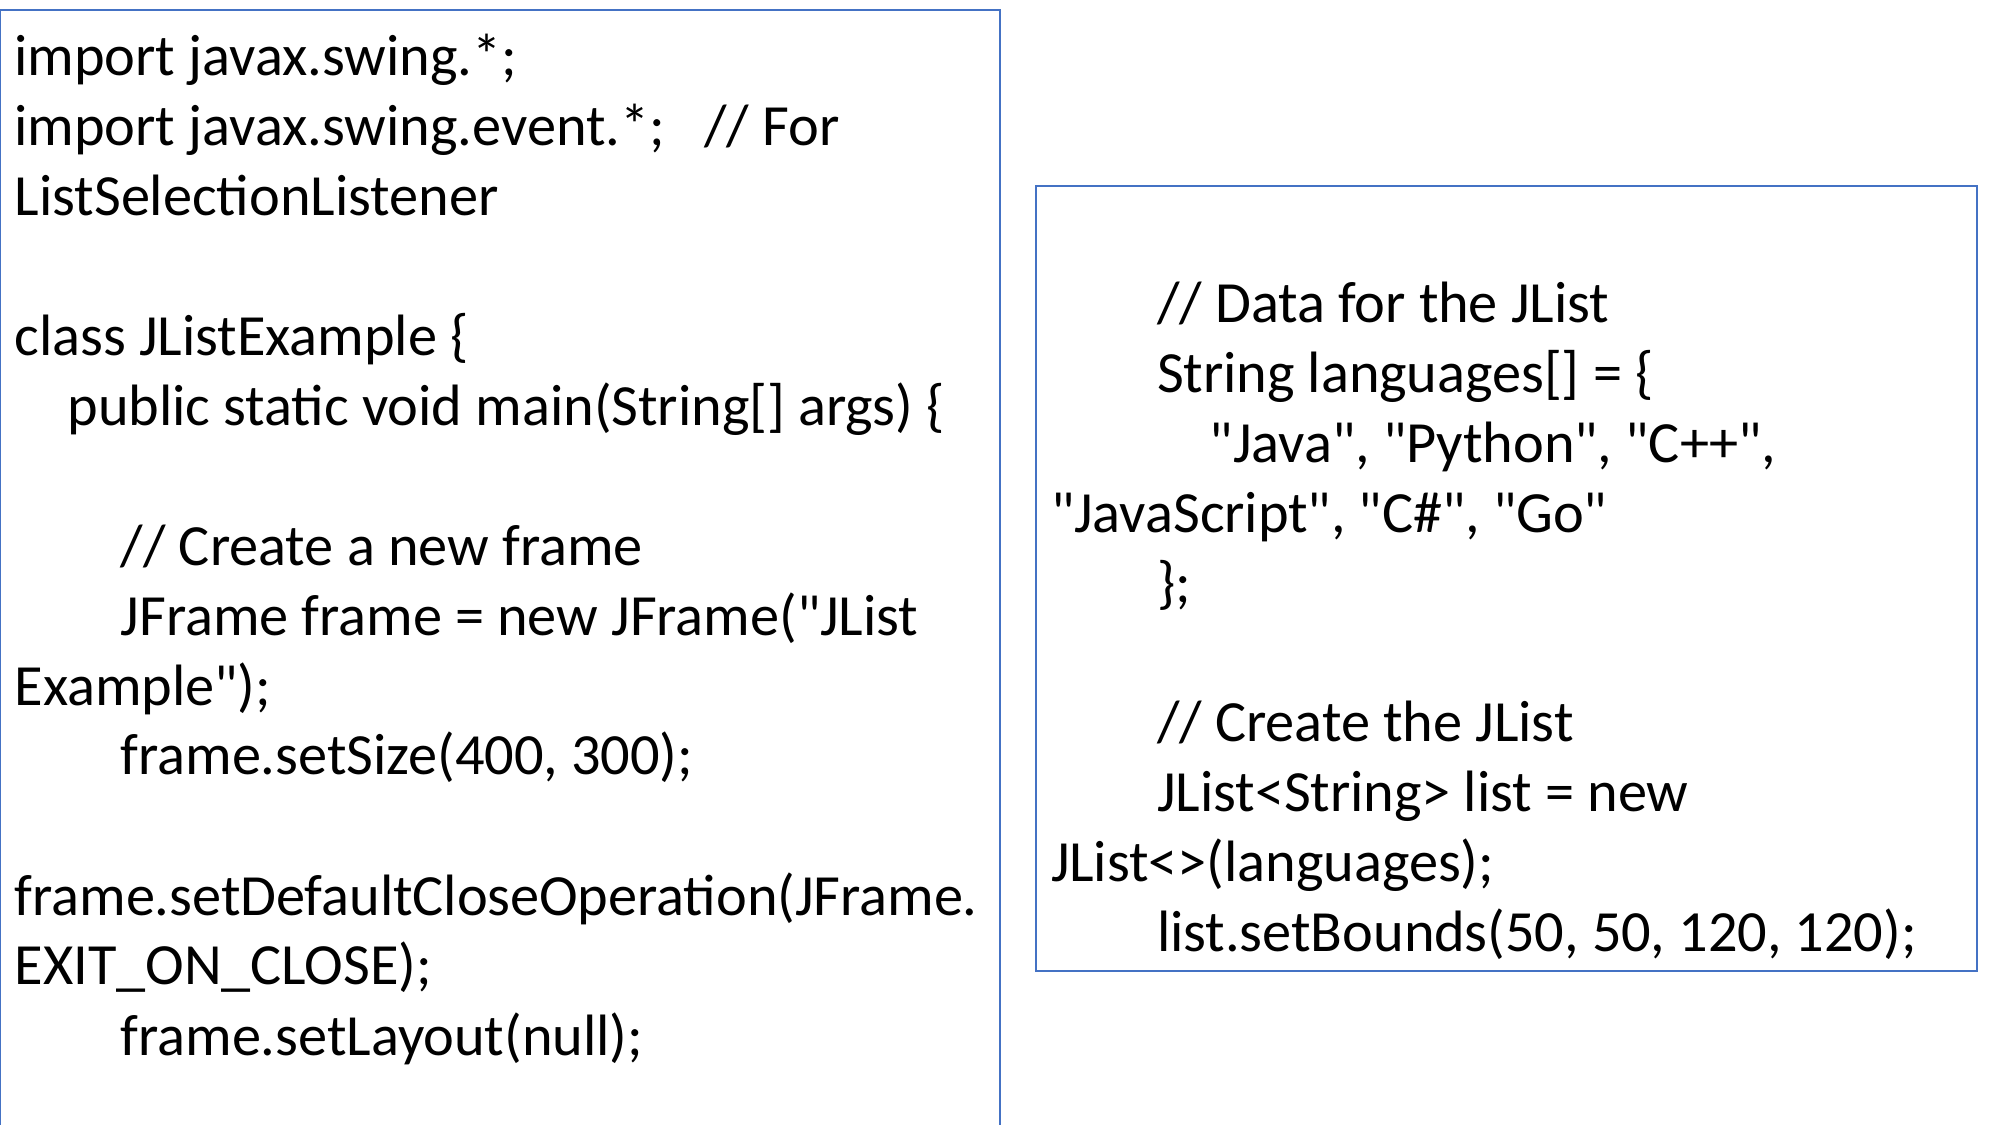

import javax.swing.*;
import javax.swing.event.*;   // For ListSelectionListener

class JListExample {
    public static void main(String[] args) {

        // Create a new frame
        JFrame frame = new JFrame("JList Example");
        frame.setSize(400, 300);
        frame.setDefaultCloseOperation(JFrame.EXIT_ON_CLOSE);
        frame.setLayout(null);

        // Data for the JList
        String languages[] = {
            "Java", "Python", "C++", "JavaScript", "C#", "Go"
        };

        // Create the JList
        JList<String> list = new JList<>(languages);
        list.setBounds(50, 50, 120, 120);